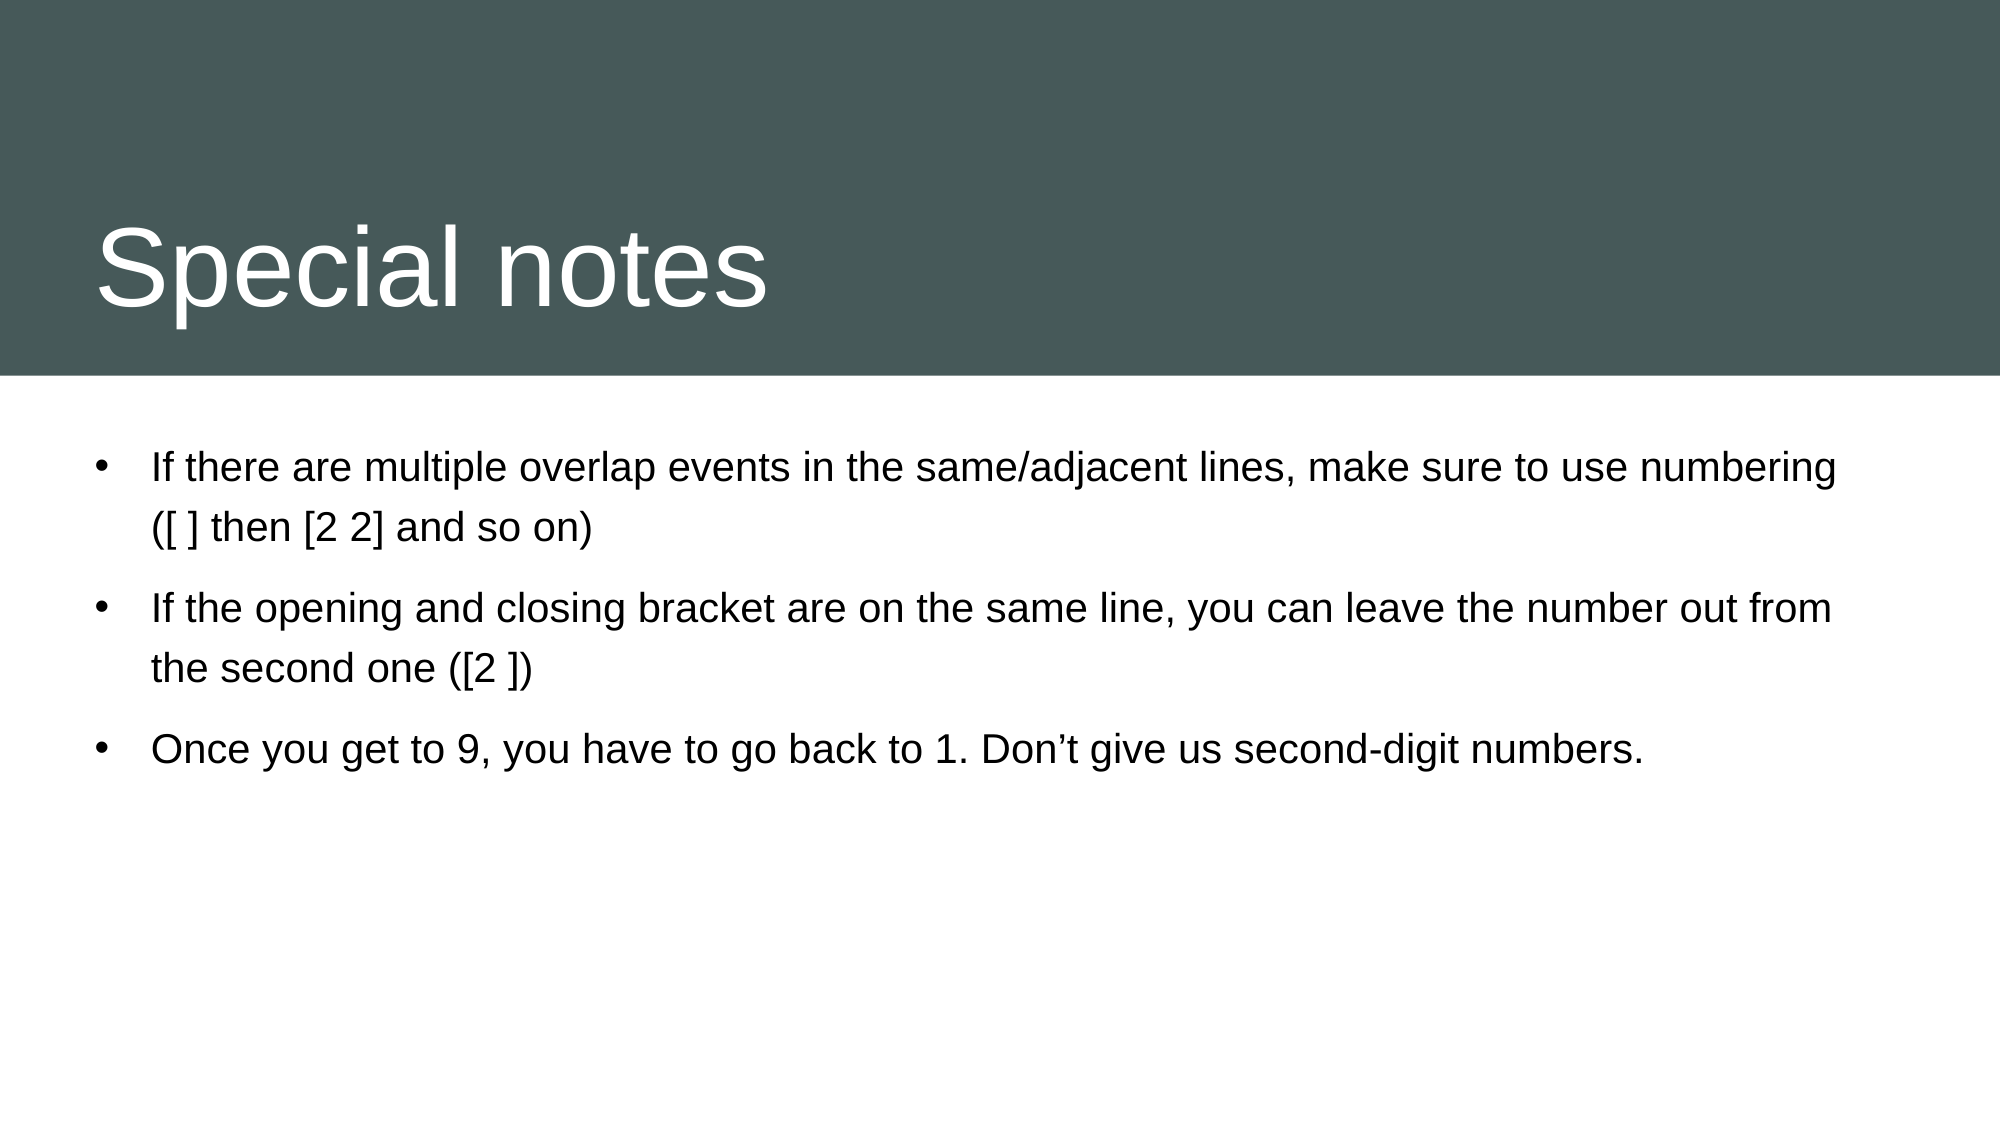

# Special notes
If there are multiple overlap events in the same/adjacent lines, make sure to use numbering ([ ] then [2 2] and so on)
If the opening and closing bracket are on the same line, you can leave the number out from the second one ([2 ])
Once you get to 9, you have to go back to 1. Don’t give us second-digit numbers.